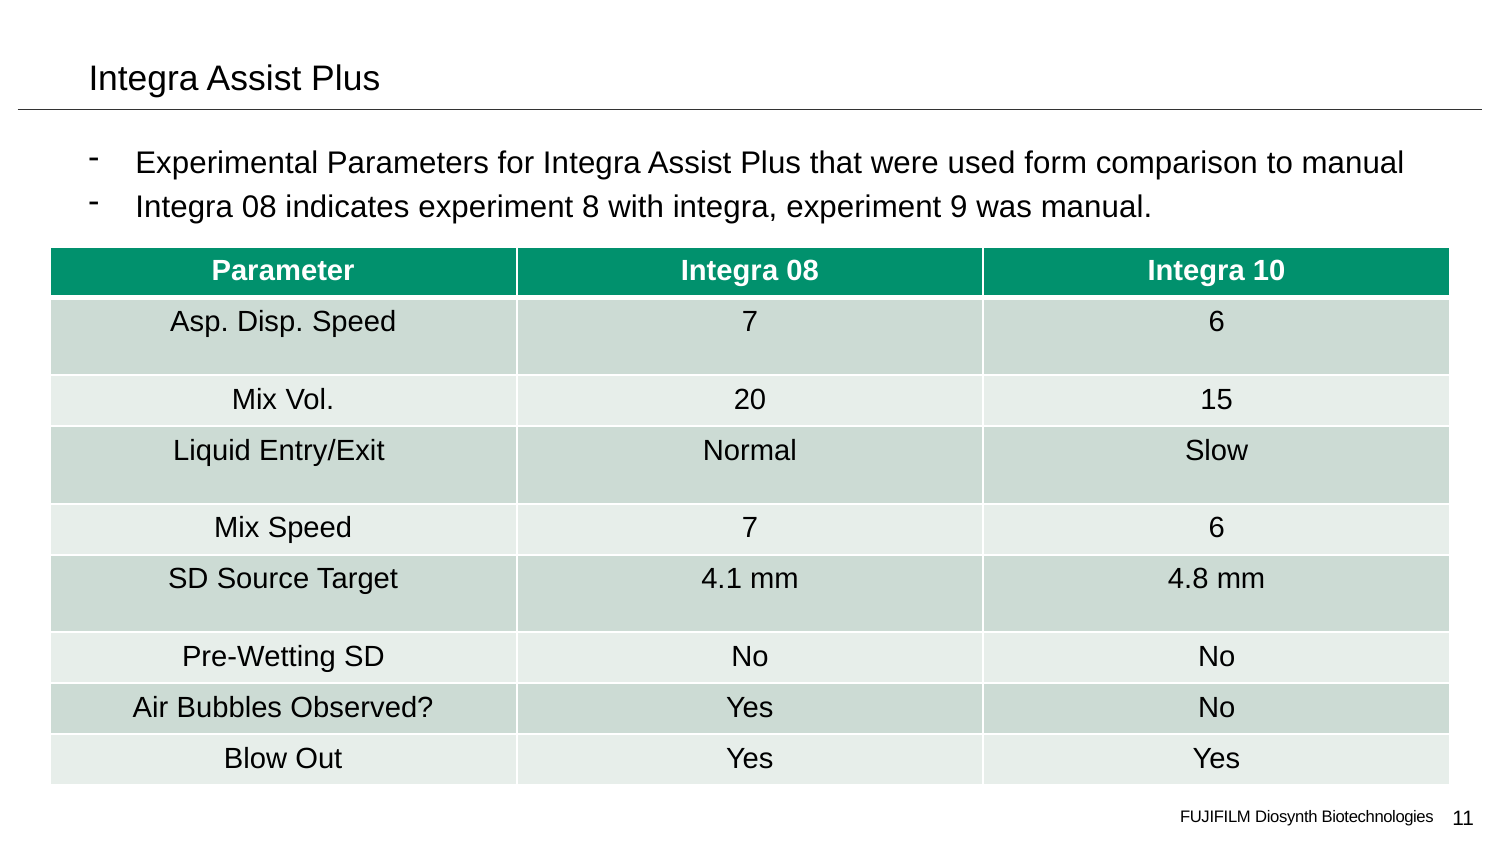

# Integra Assist Plus
Experimental Parameters for Integra Assist Plus that were used form comparison to manual
Integra 08 indicates experiment 8 with integra, experiment 9 was manual.
| Parameter | Integra 08 | Integra 10 |
| --- | --- | --- |
| Asp. Disp. Speed | 7 | 6 |
| Mix Vol. | 20 | 15 |
| Liquid Entry/Exit | Normal | Slow |
| Mix Speed | 7 | 6 |
| SD Source Target | 4.1 mm | 4.8 mm |
| Pre-Wetting SD | No | No |
| Air Bubbles Observed? | Yes | No |
| Blow Out | Yes | Yes |
11